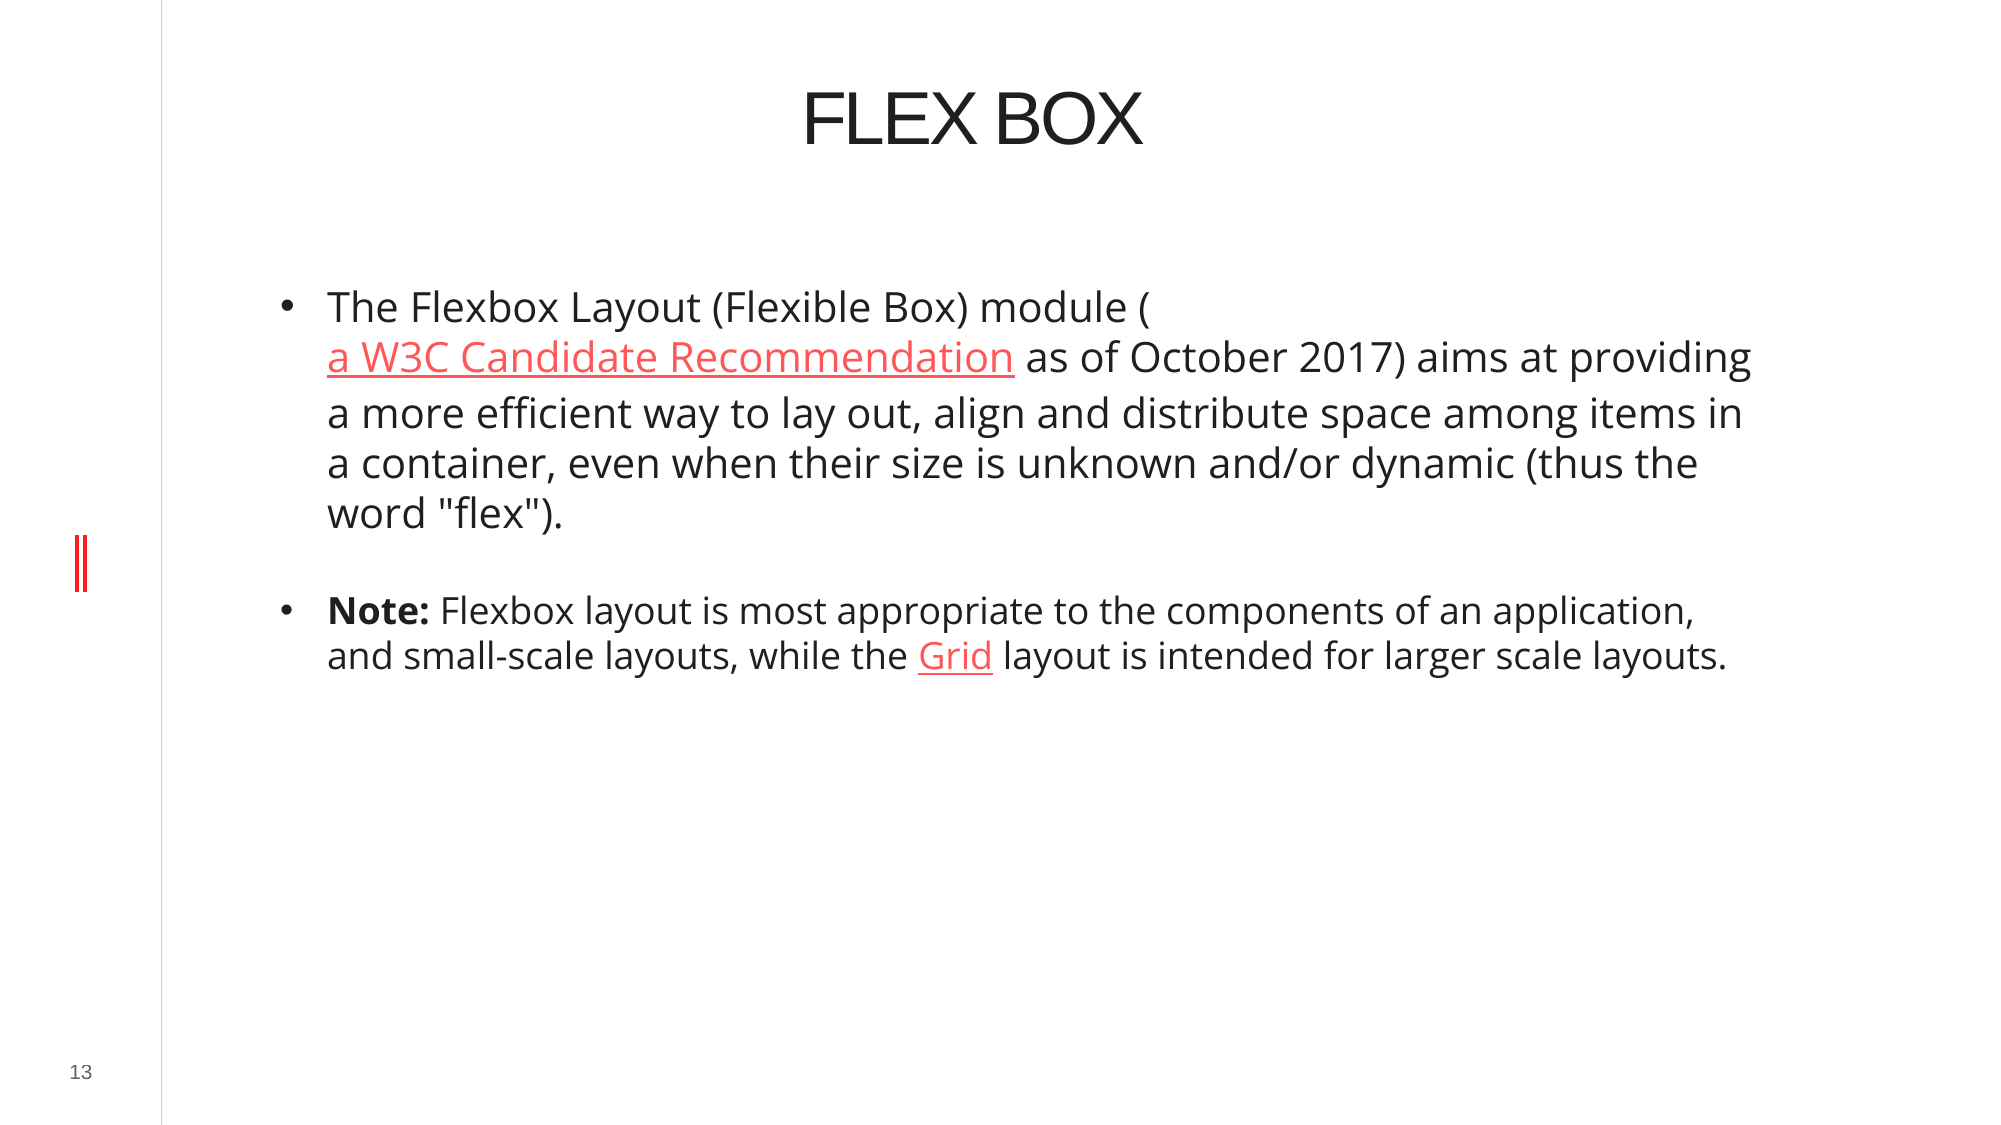

# FLEX BOX
The Flexbox Layout (Flexible Box) module (a W3C Candidate Recommendation as of October 2017) aims at providing a more efficient way to lay out, align and distribute space among items in a container, even when their size is unknown and/or dynamic (thus the word "flex").

Note: Flexbox layout is most appropriate to the components of an application, and small-scale layouts, while the Grid layout is intended for larger scale layouts.
13